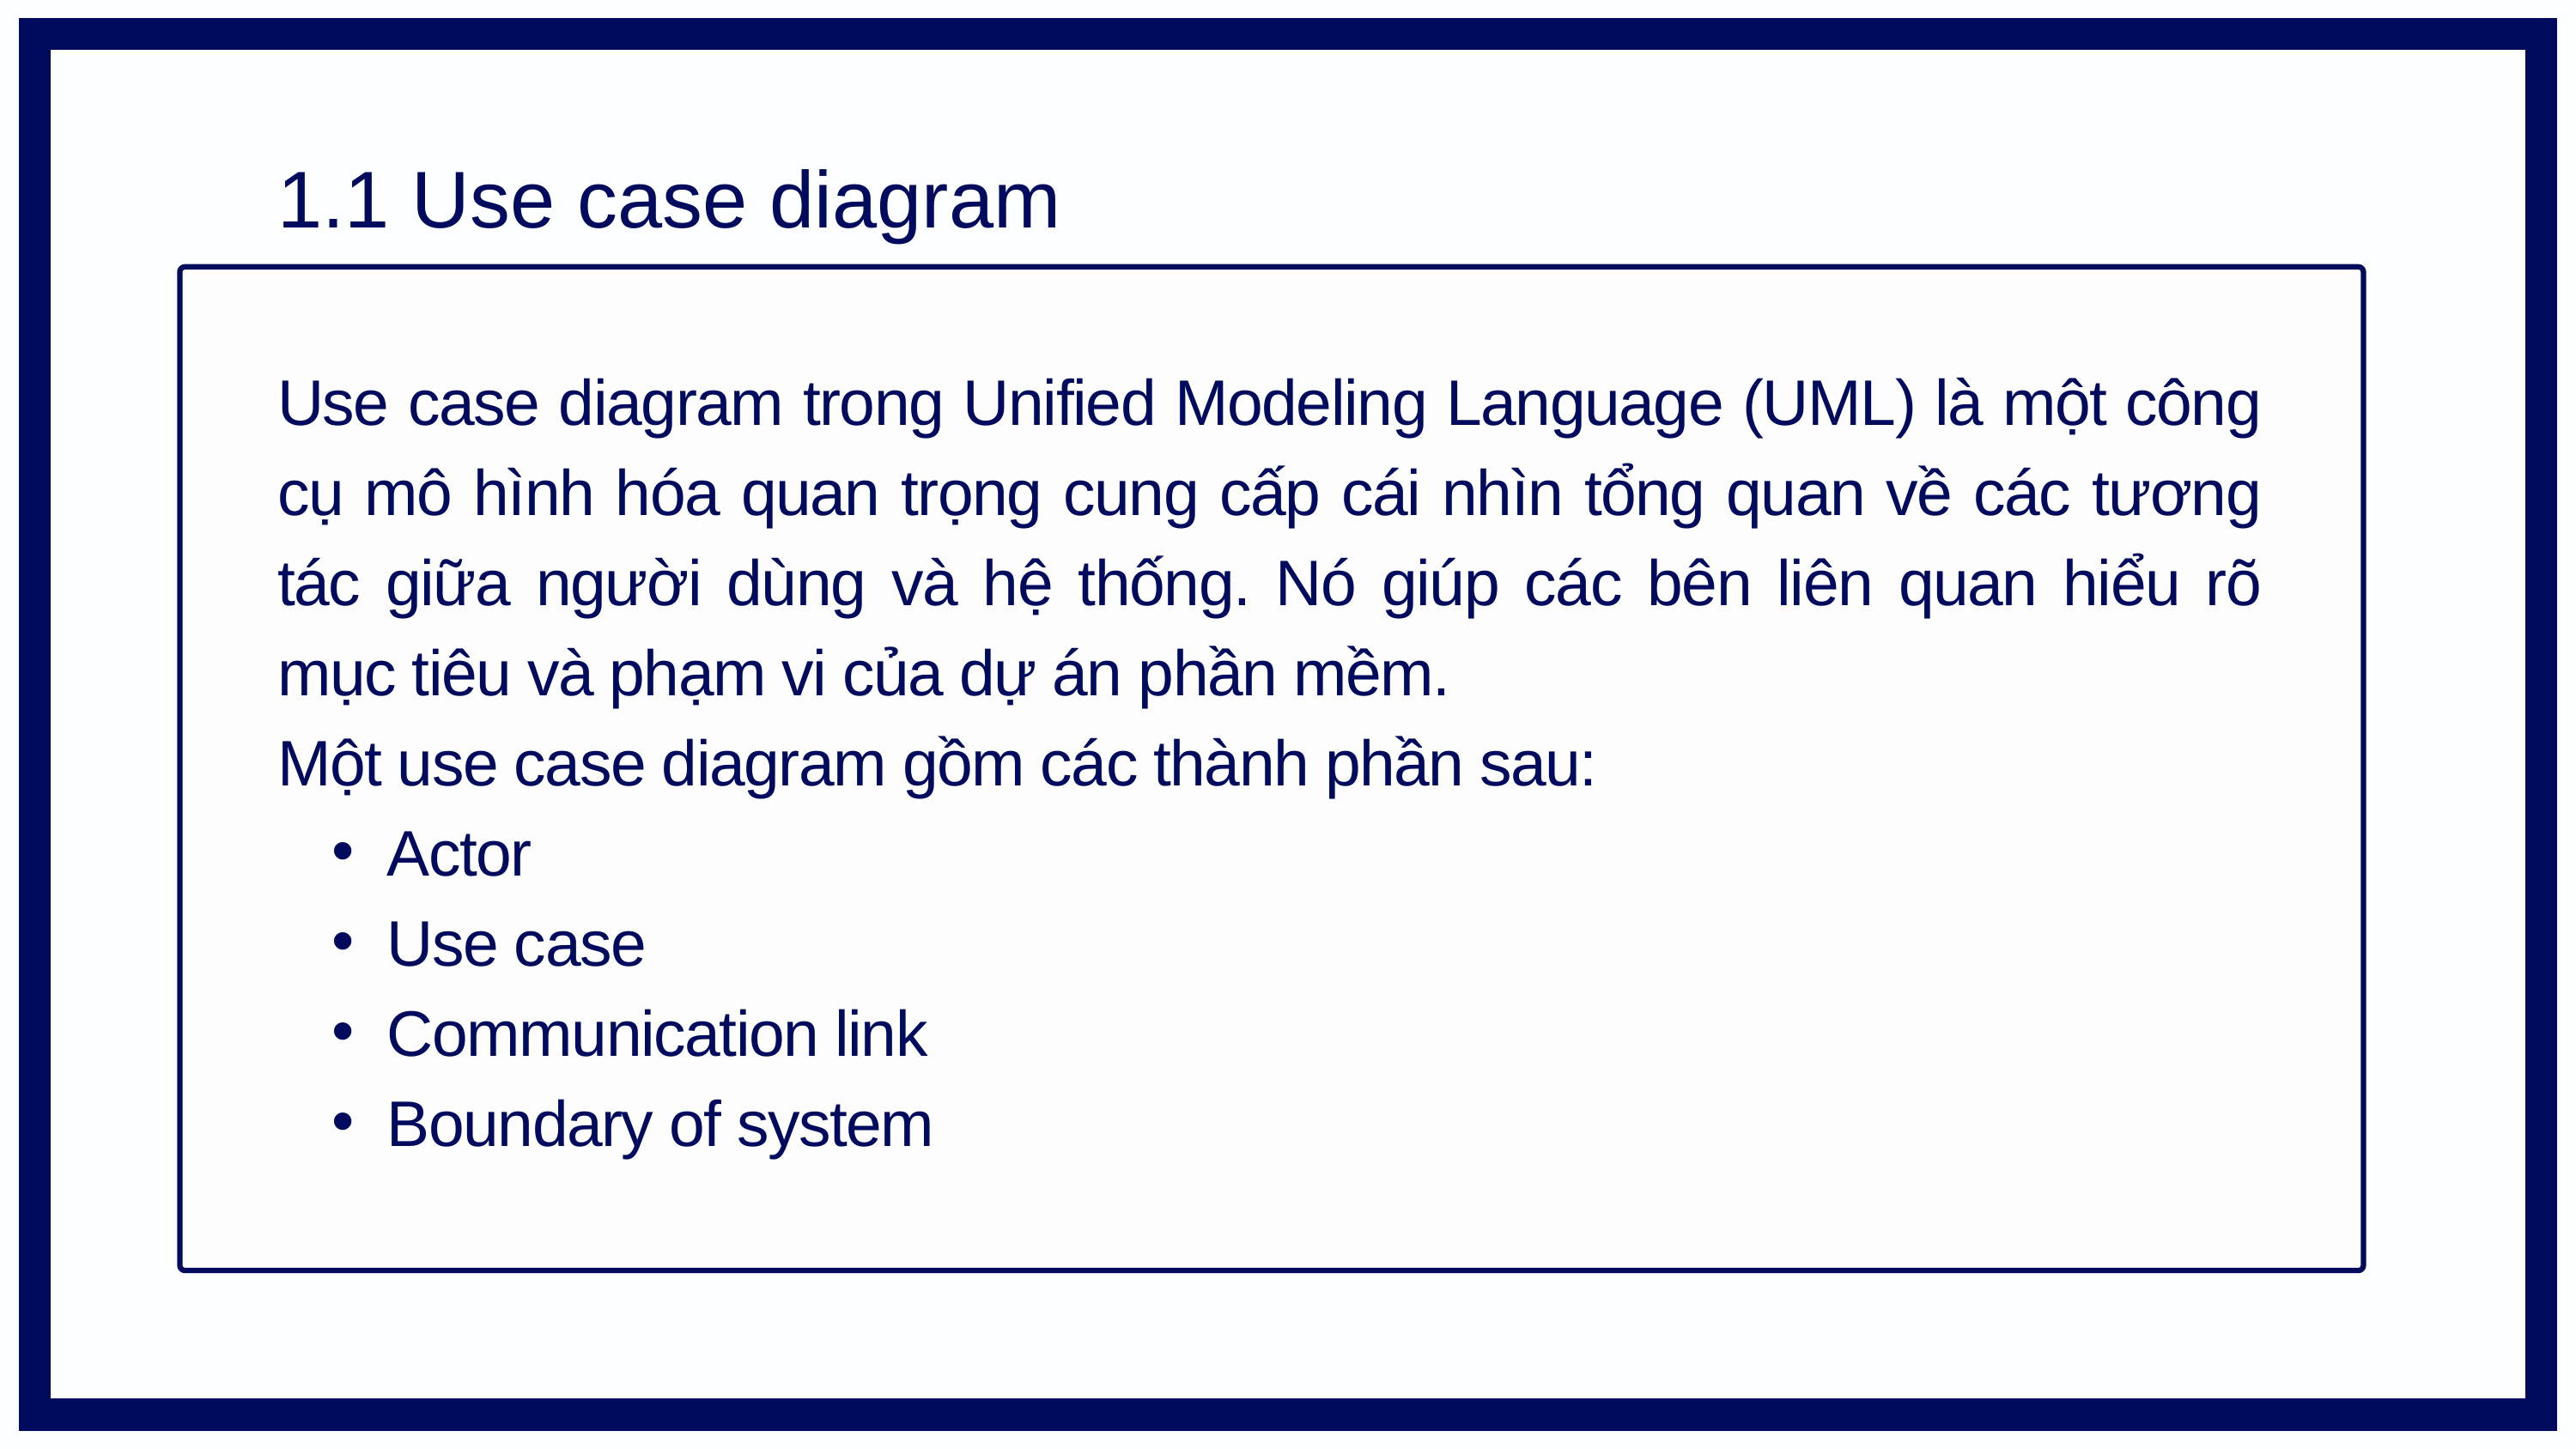

1.1 Use case diagram

Use case diagram trong Unified Modeling Language (UML) là một công cụ mô hình hóa quan trọng cung cấp cái nhìn tổng quan về các tương tác giữa người dùng và hệ thống. Nó giúp các bên liên quan hiểu rõ mục tiêu và phạm vi của dự án phần mềm.
Một use case diagram gồm các thành phần sau:
Actor
Use case
Communication link
Boundary of system